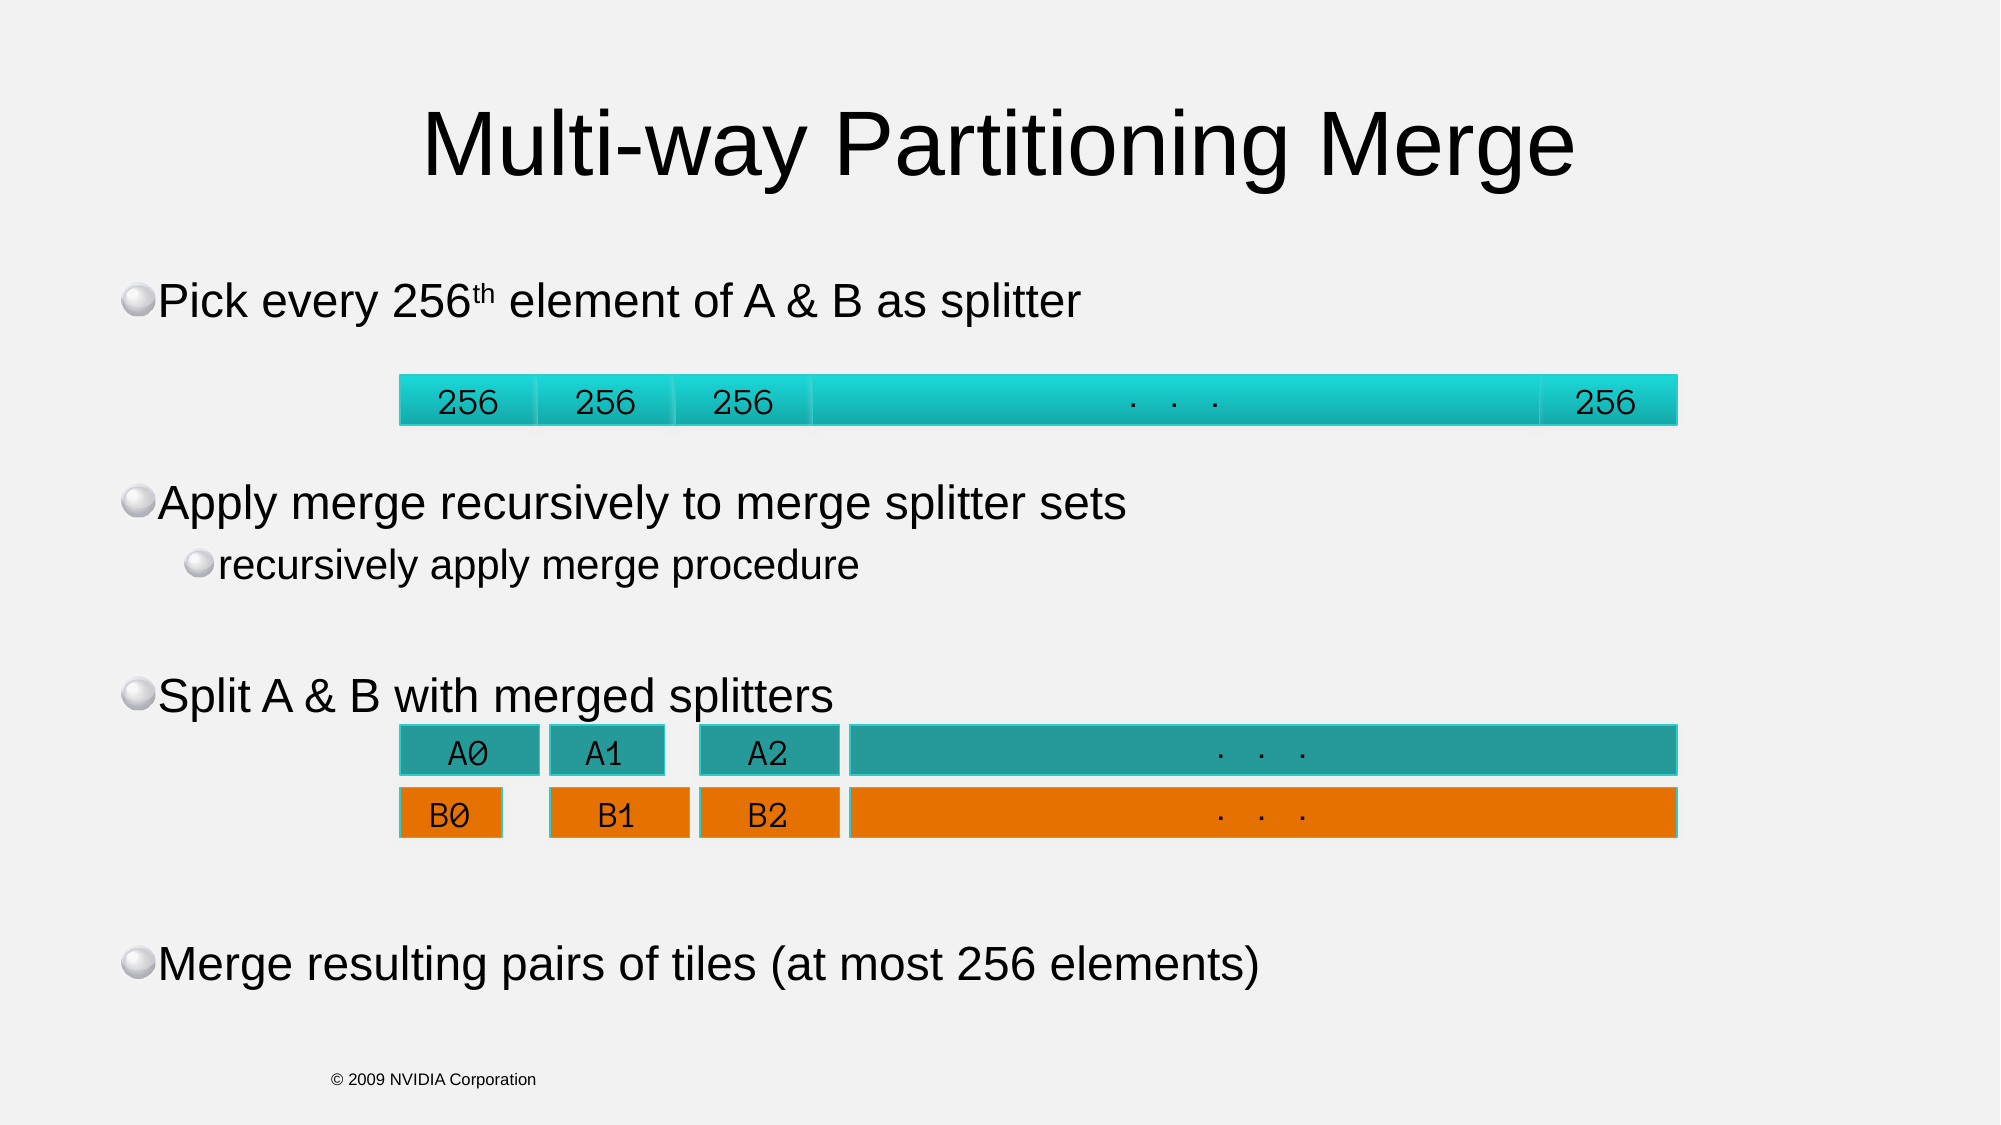

# Multi-way Partitioning Merge
Pick every 256th element of A & B as splitter

Apply merge recursively to merge splitter sets
recursively apply merge procedure

Split A & B with merged splitters

Merge resulting pairs of tiles (at most 256 elements)
256
256
256
· · ·
256
A0
A1
A2
· · ·
B0
B1
B2
· · ·
© 2009 NVIDIA Corporation